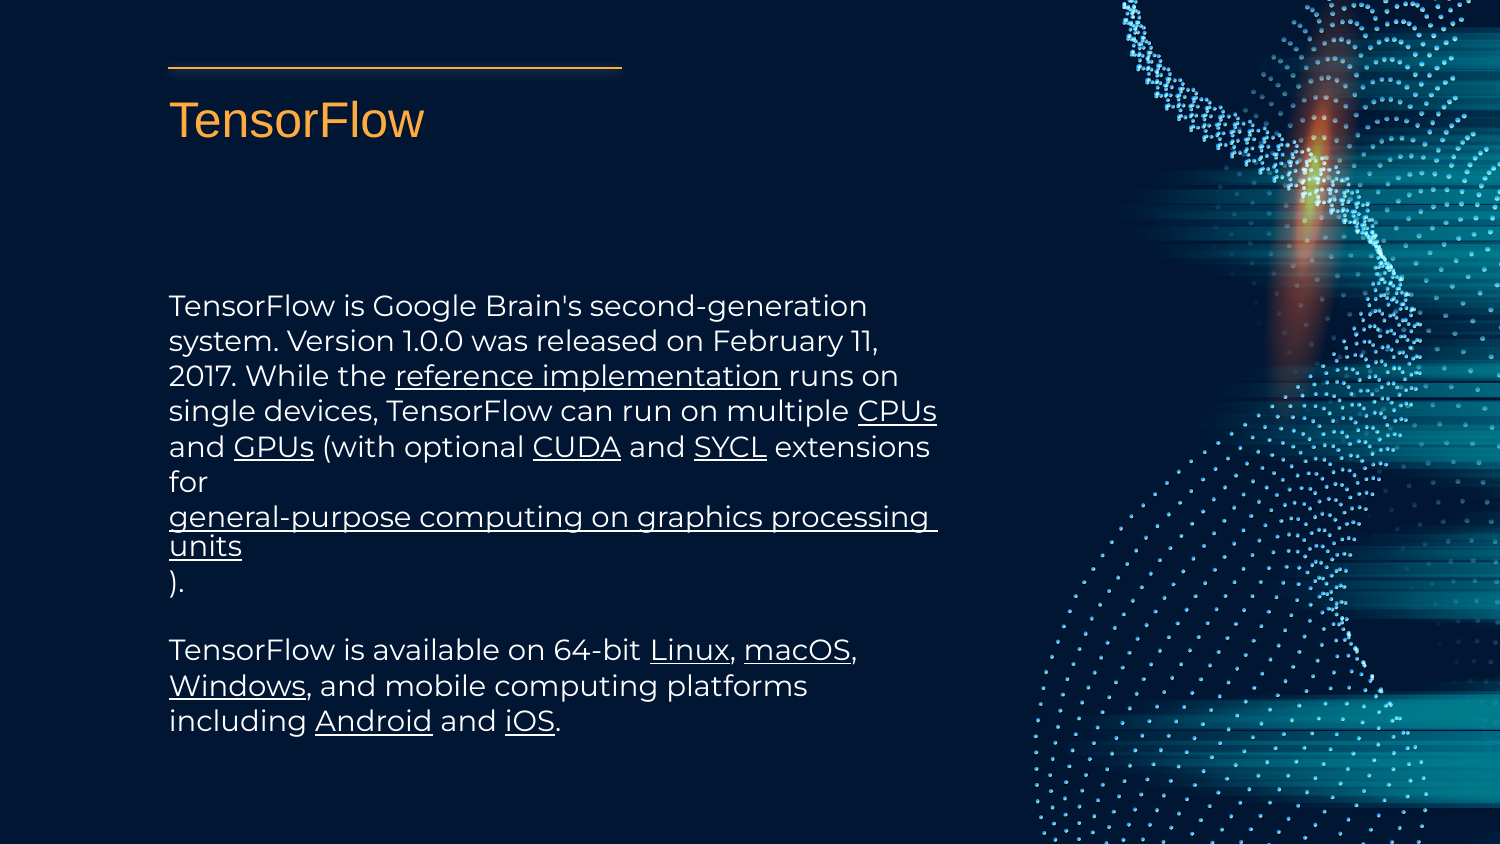

# TensorFlow
TensorFlow is Google Brain's second-generation system. Version 1.0.0 was released on February 11, 2017. While the reference implementation runs on single devices, TensorFlow can run on multiple CPUs and GPUs (with optional CUDA and SYCL extensions for general-purpose computing on graphics processing units).
TensorFlow is available on 64-bit Linux, macOS, Windows, and mobile computing platforms including Android and iOS.